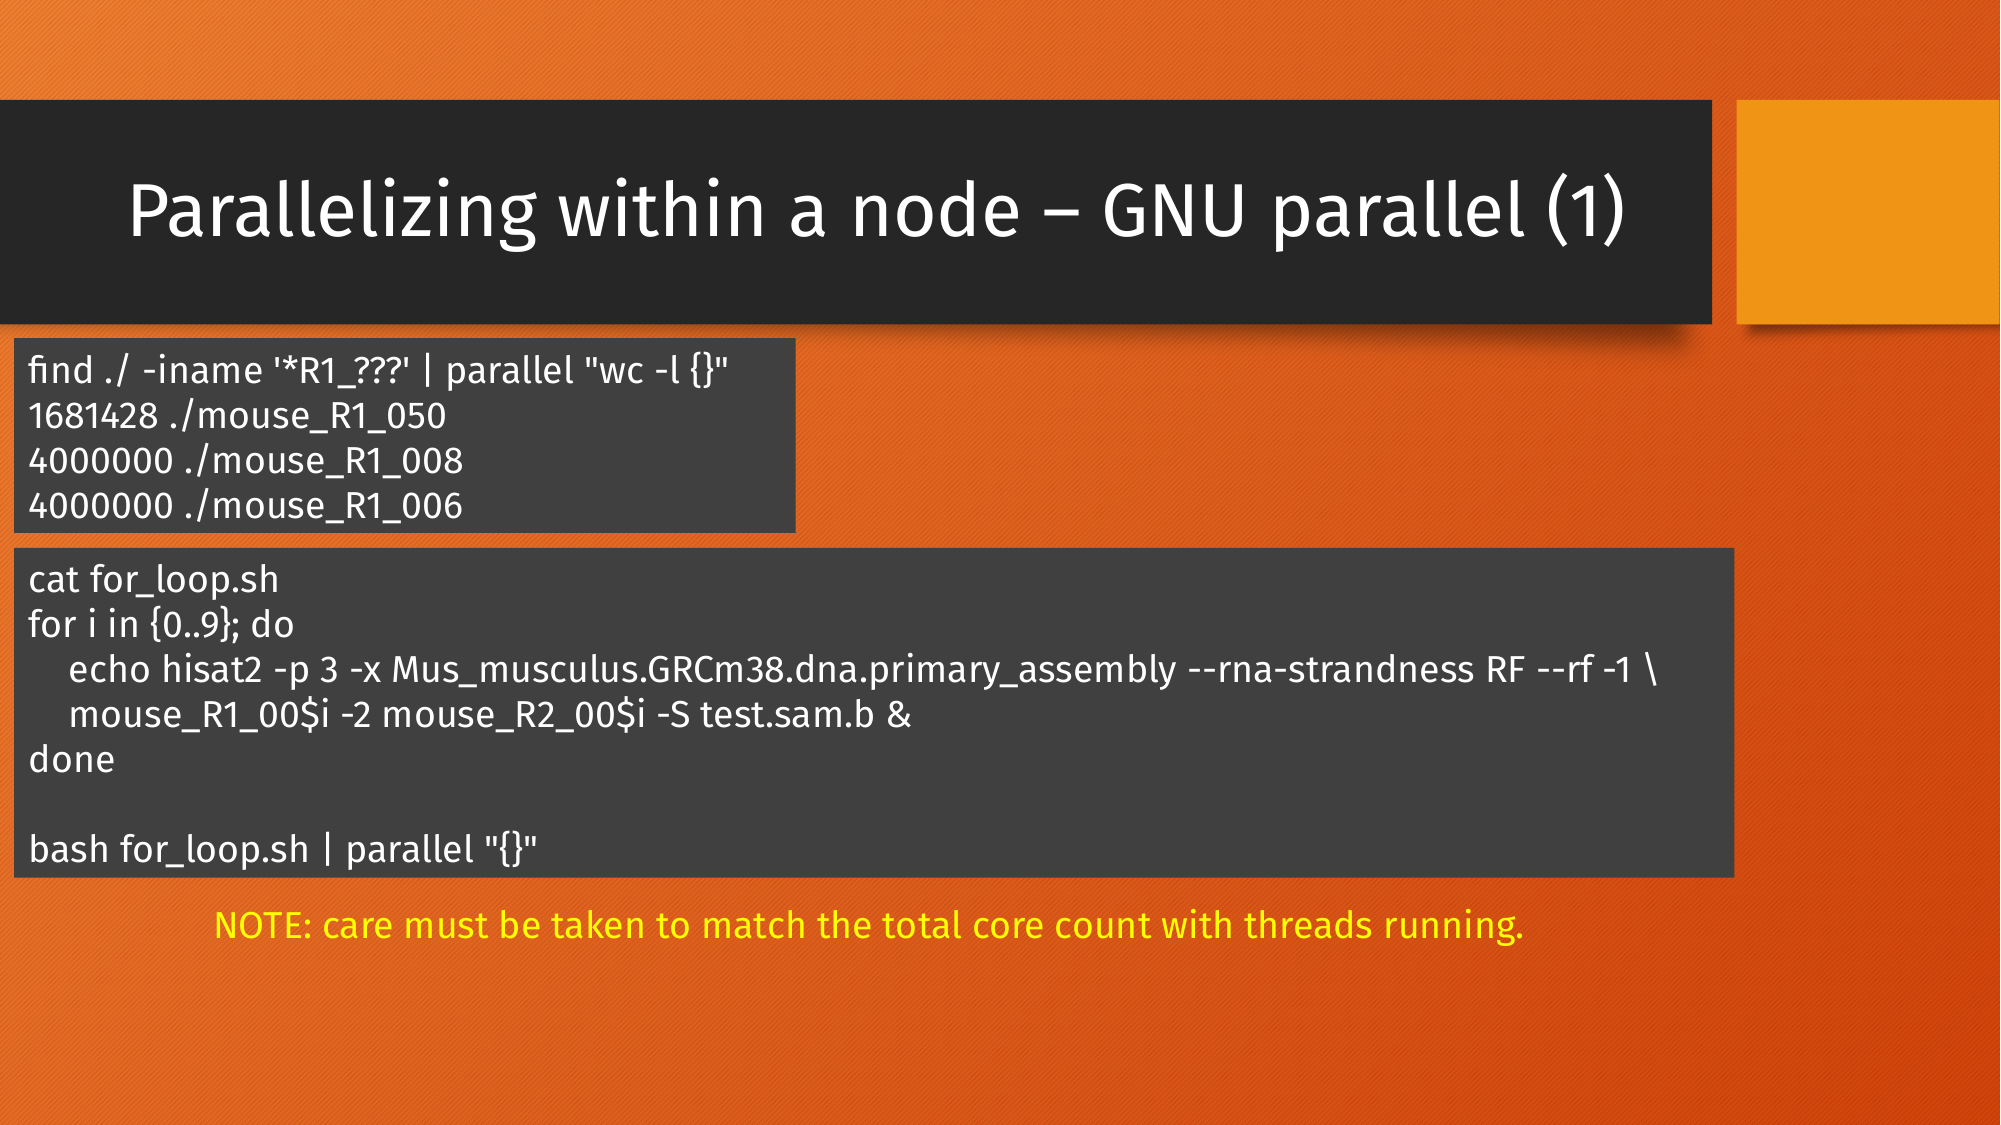

# Parallelizing within a node – GNU parallel (1)
find ./ -iname '*R1_???' | parallel "wc -l {}"
1681428 ./mouse_R1_050
4000000 ./mouse_R1_008
4000000 ./mouse_R1_006
cat for_loop.sh
for i in {0..9}; do
    echo hisat2 -p 3 -x Mus_musculus.GRCm38.dna.primary_assembly --rna-strandness RF --rf -1 \
    mouse_R1_00$i -2 mouse_R2_00$i -S test.sam.b &
done

bash for_loop.sh | parallel "{}"
NOTE: care must be taken to match the total core count with threads running.